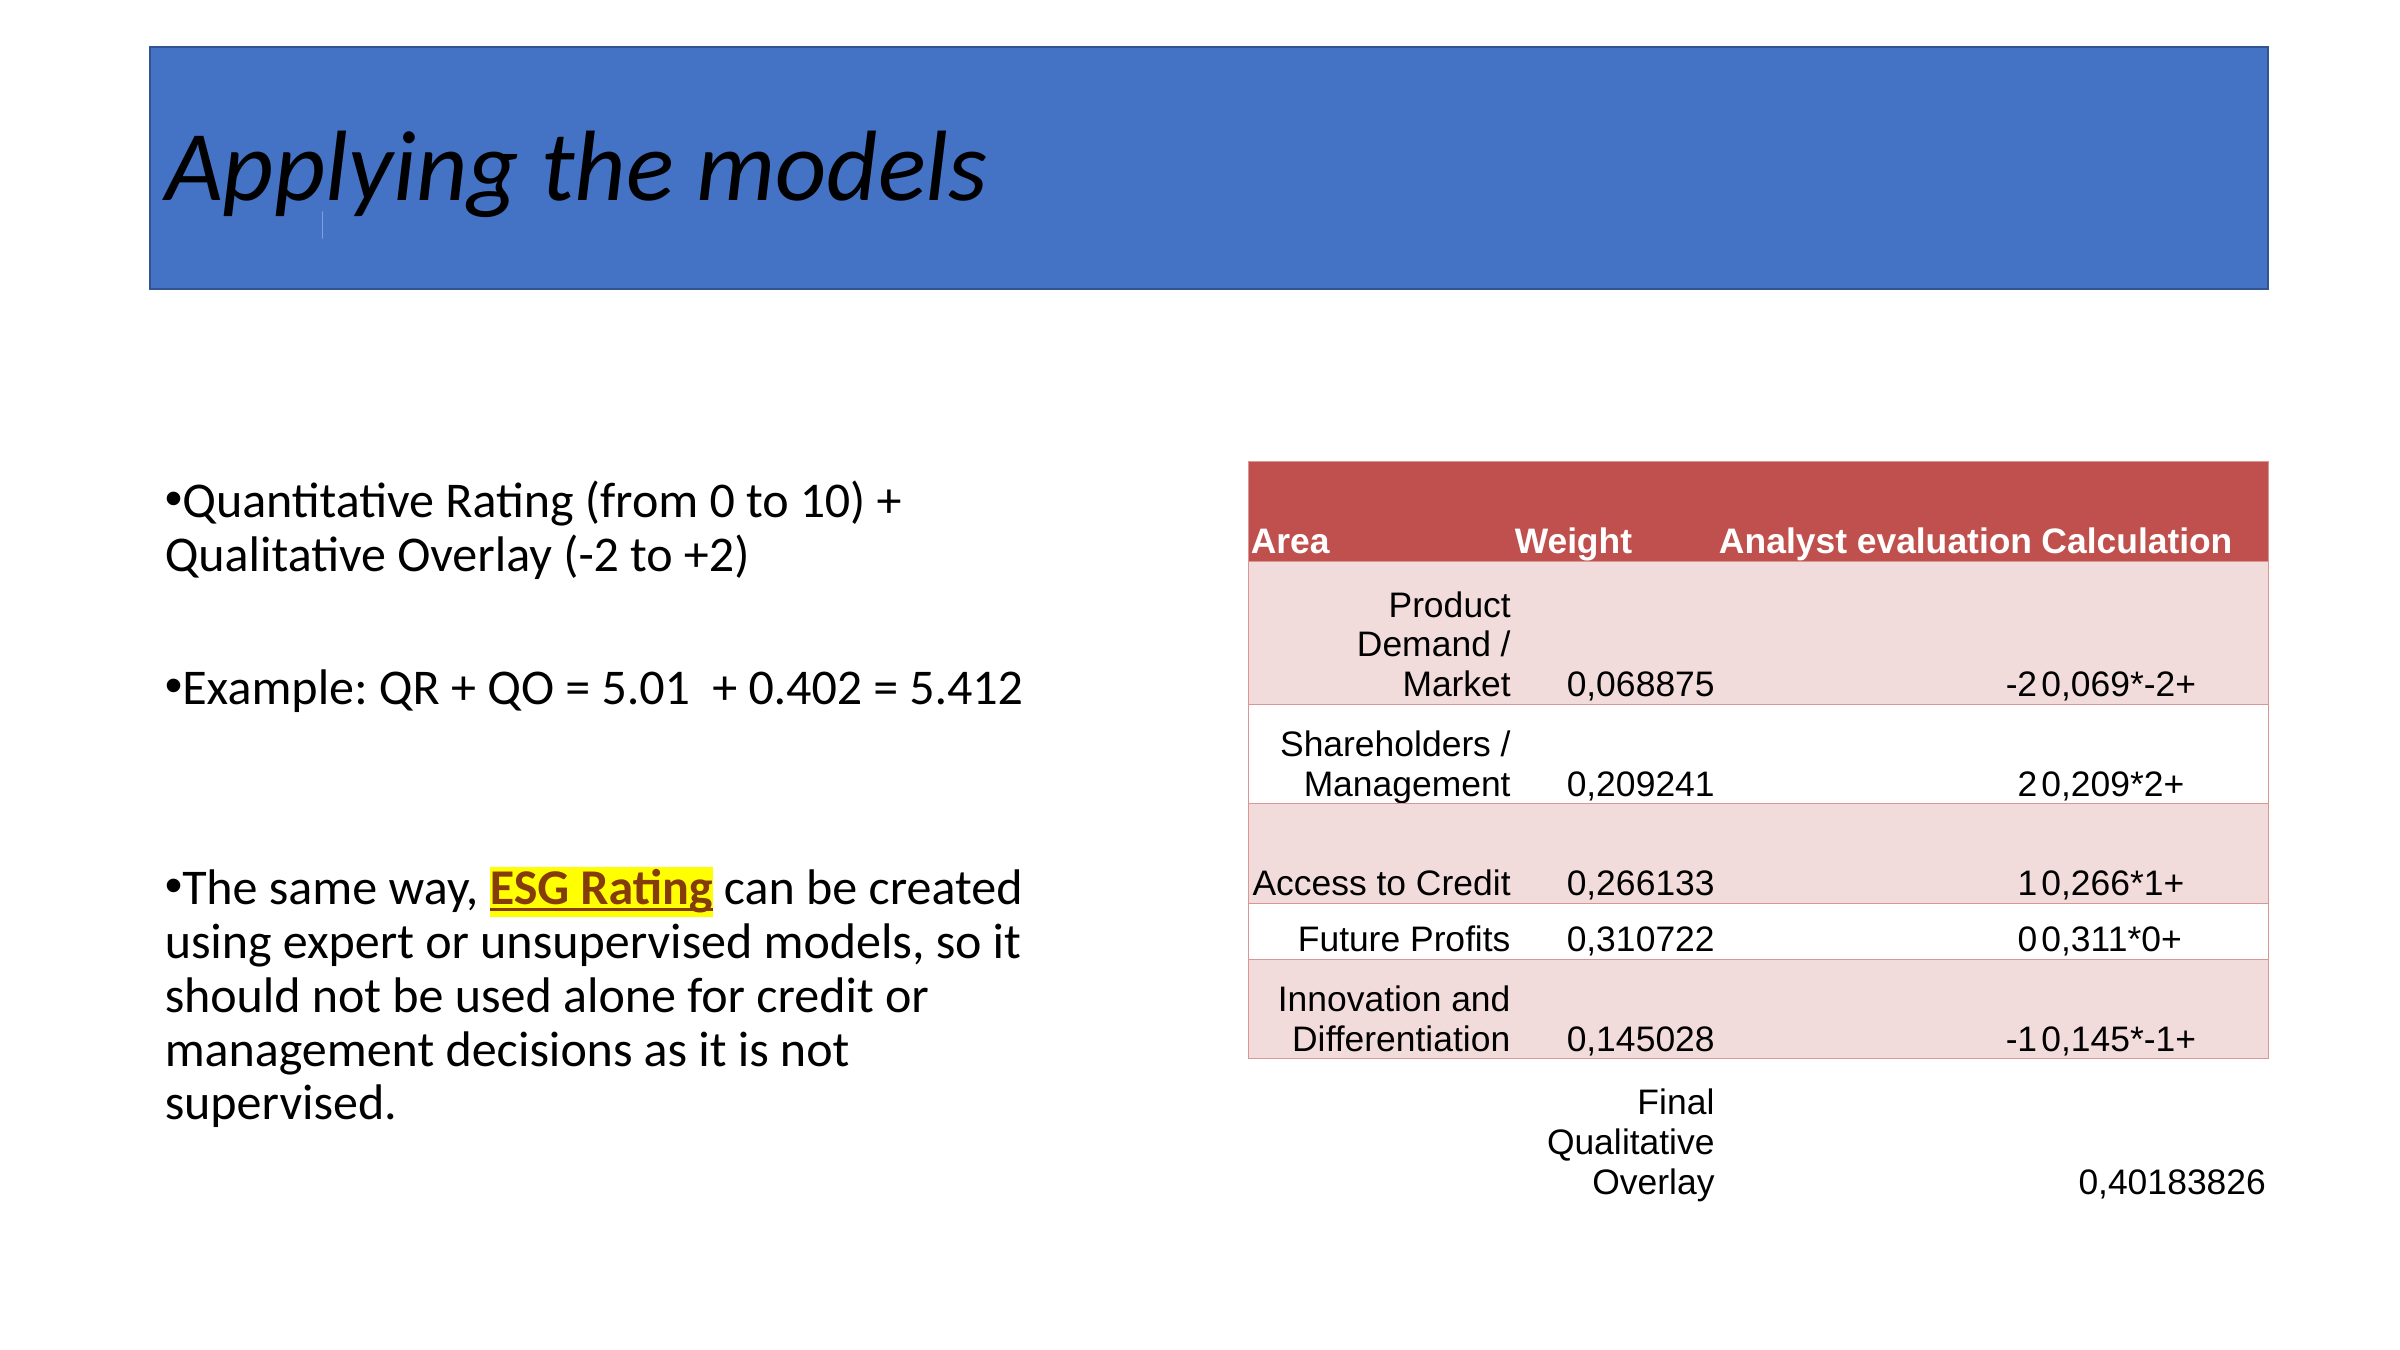

Applying the models

Quantitative Rating (from 0 to 10) + Qualitative Overlay (-2 to +2)

Example: QR + QO = 5.01  + 0.402 = 5.412

The same way, ESG Rating can be created using expert or unsupervised models, so it should not be used alone for credit or management decisions as it is not supervised.

| Area | Weight | Analyst evaluation | Calculation |
| --- | --- | --- | --- |
| Product Demand / Market | 0,068875 | -2 | 0,069\*-2+ |
| Shareholders / Management | 0,209241 | 2 | 0,209\*2+ |
| Access to Credit | 0,266133 | 1 | 0,266\*1+ |
| Future Profits | 0,310722 | 0 | 0,311\*0+ |
| Innovation and Differentiation | 0,145028 | -1 | 0,145\*-1+ |
|  | Final Qualitative Overlay |  | 0,40183826 |